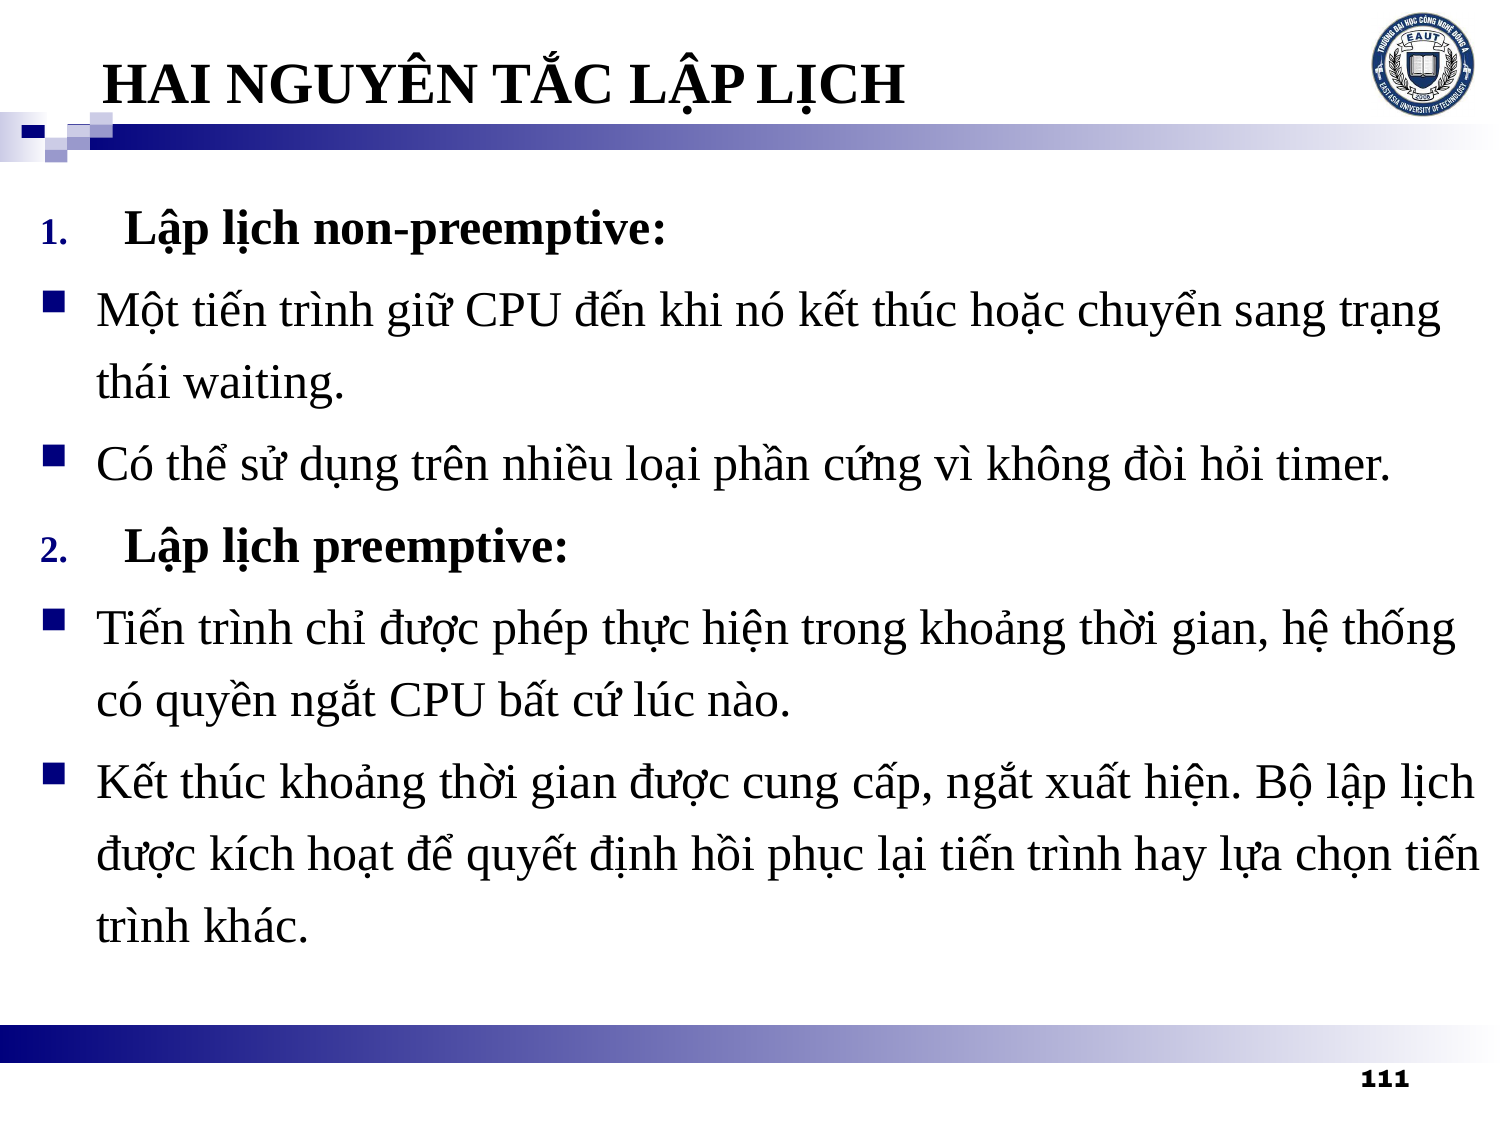

# HAI NGUYÊN TẮC LẬP LỊCH
Lập lịch non-preemptive:
Một tiến trình giữ CPU đến khi nó kết thúc hoặc chuyển sang trạng thái waiting.
Có thể sử dụng trên nhiều loại phần cứng vì không đòi hỏi timer.
Lập lịch preemptive:
Tiến trình chỉ được phép thực hiện trong khoảng thời gian, hệ thống có quyền ngắt CPU bất cứ lúc nào.
Kết thúc khoảng thời gian được cung cấp, ngắt xuất hiện. Bộ lập lịch được kích hoạt để quyết định hồi phục lại tiến trình hay lựa chọn tiến trình khác.
111